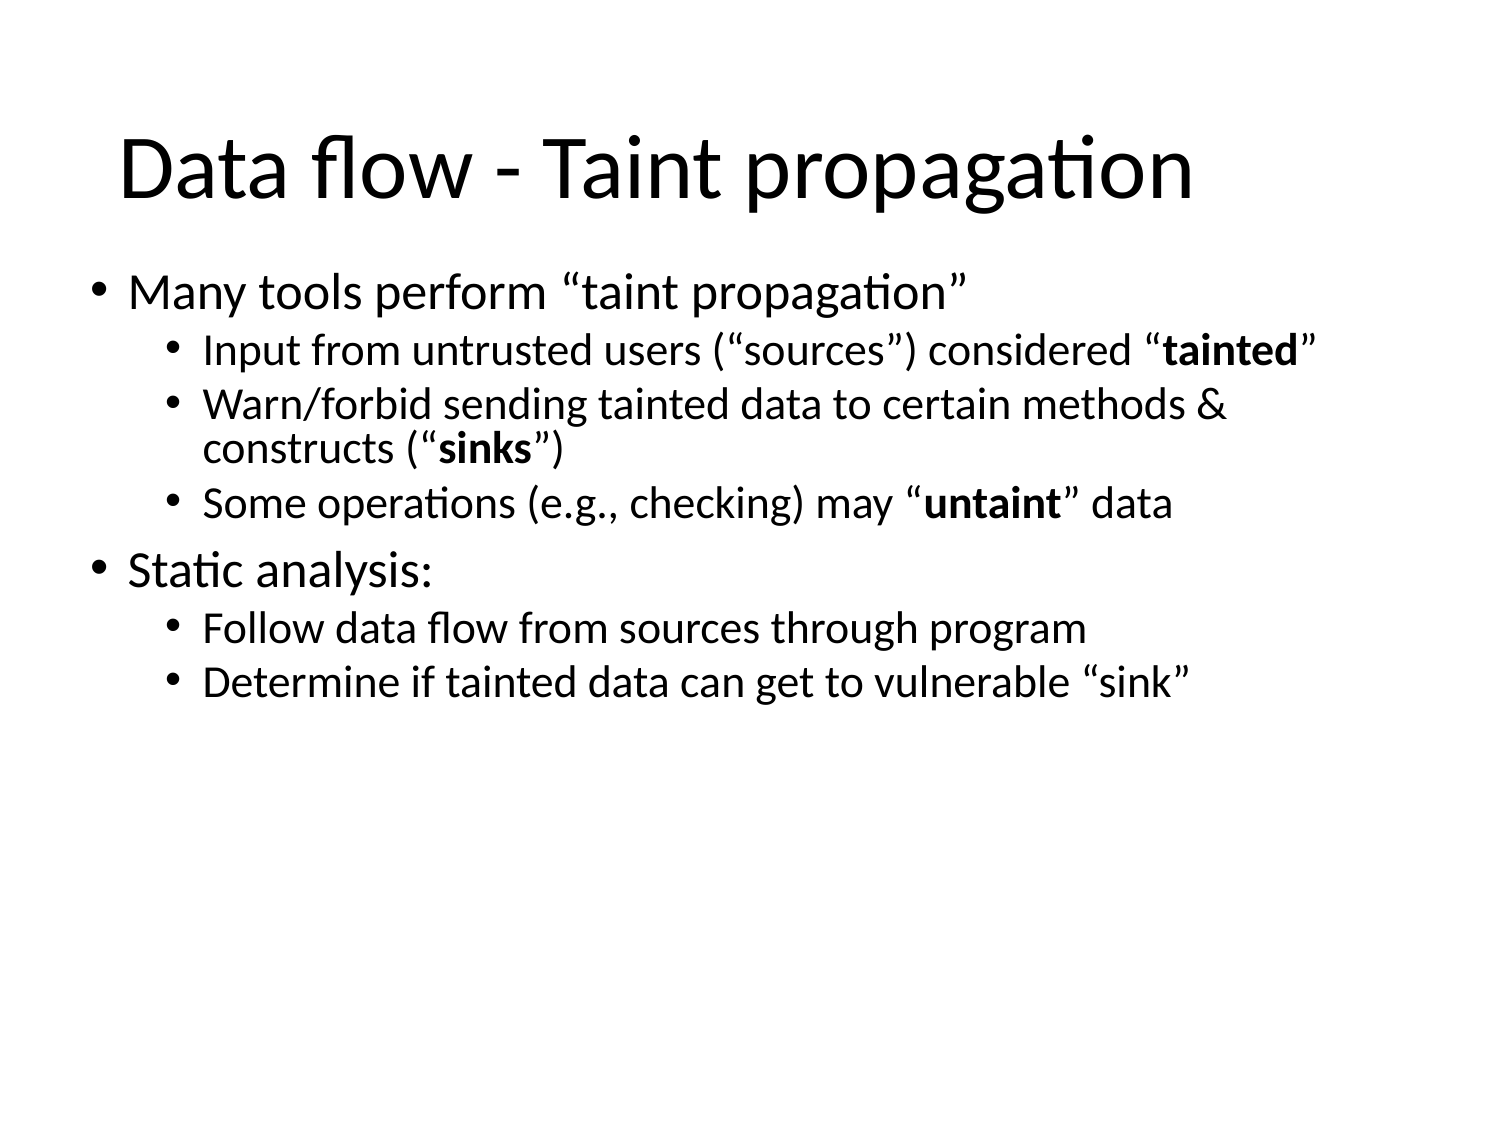

# Data flow - Taint propagation
Many tools perform “taint propagation”
Input from untrusted users (“sources”) considered “tainted”
Warn/forbid sending tainted data to certain methods & constructs (“sinks”)
Some operations (e.g., checking) may “untaint” data
Static analysis:
Follow data flow from sources through program
Determine if tainted data can get to vulnerable “sink”